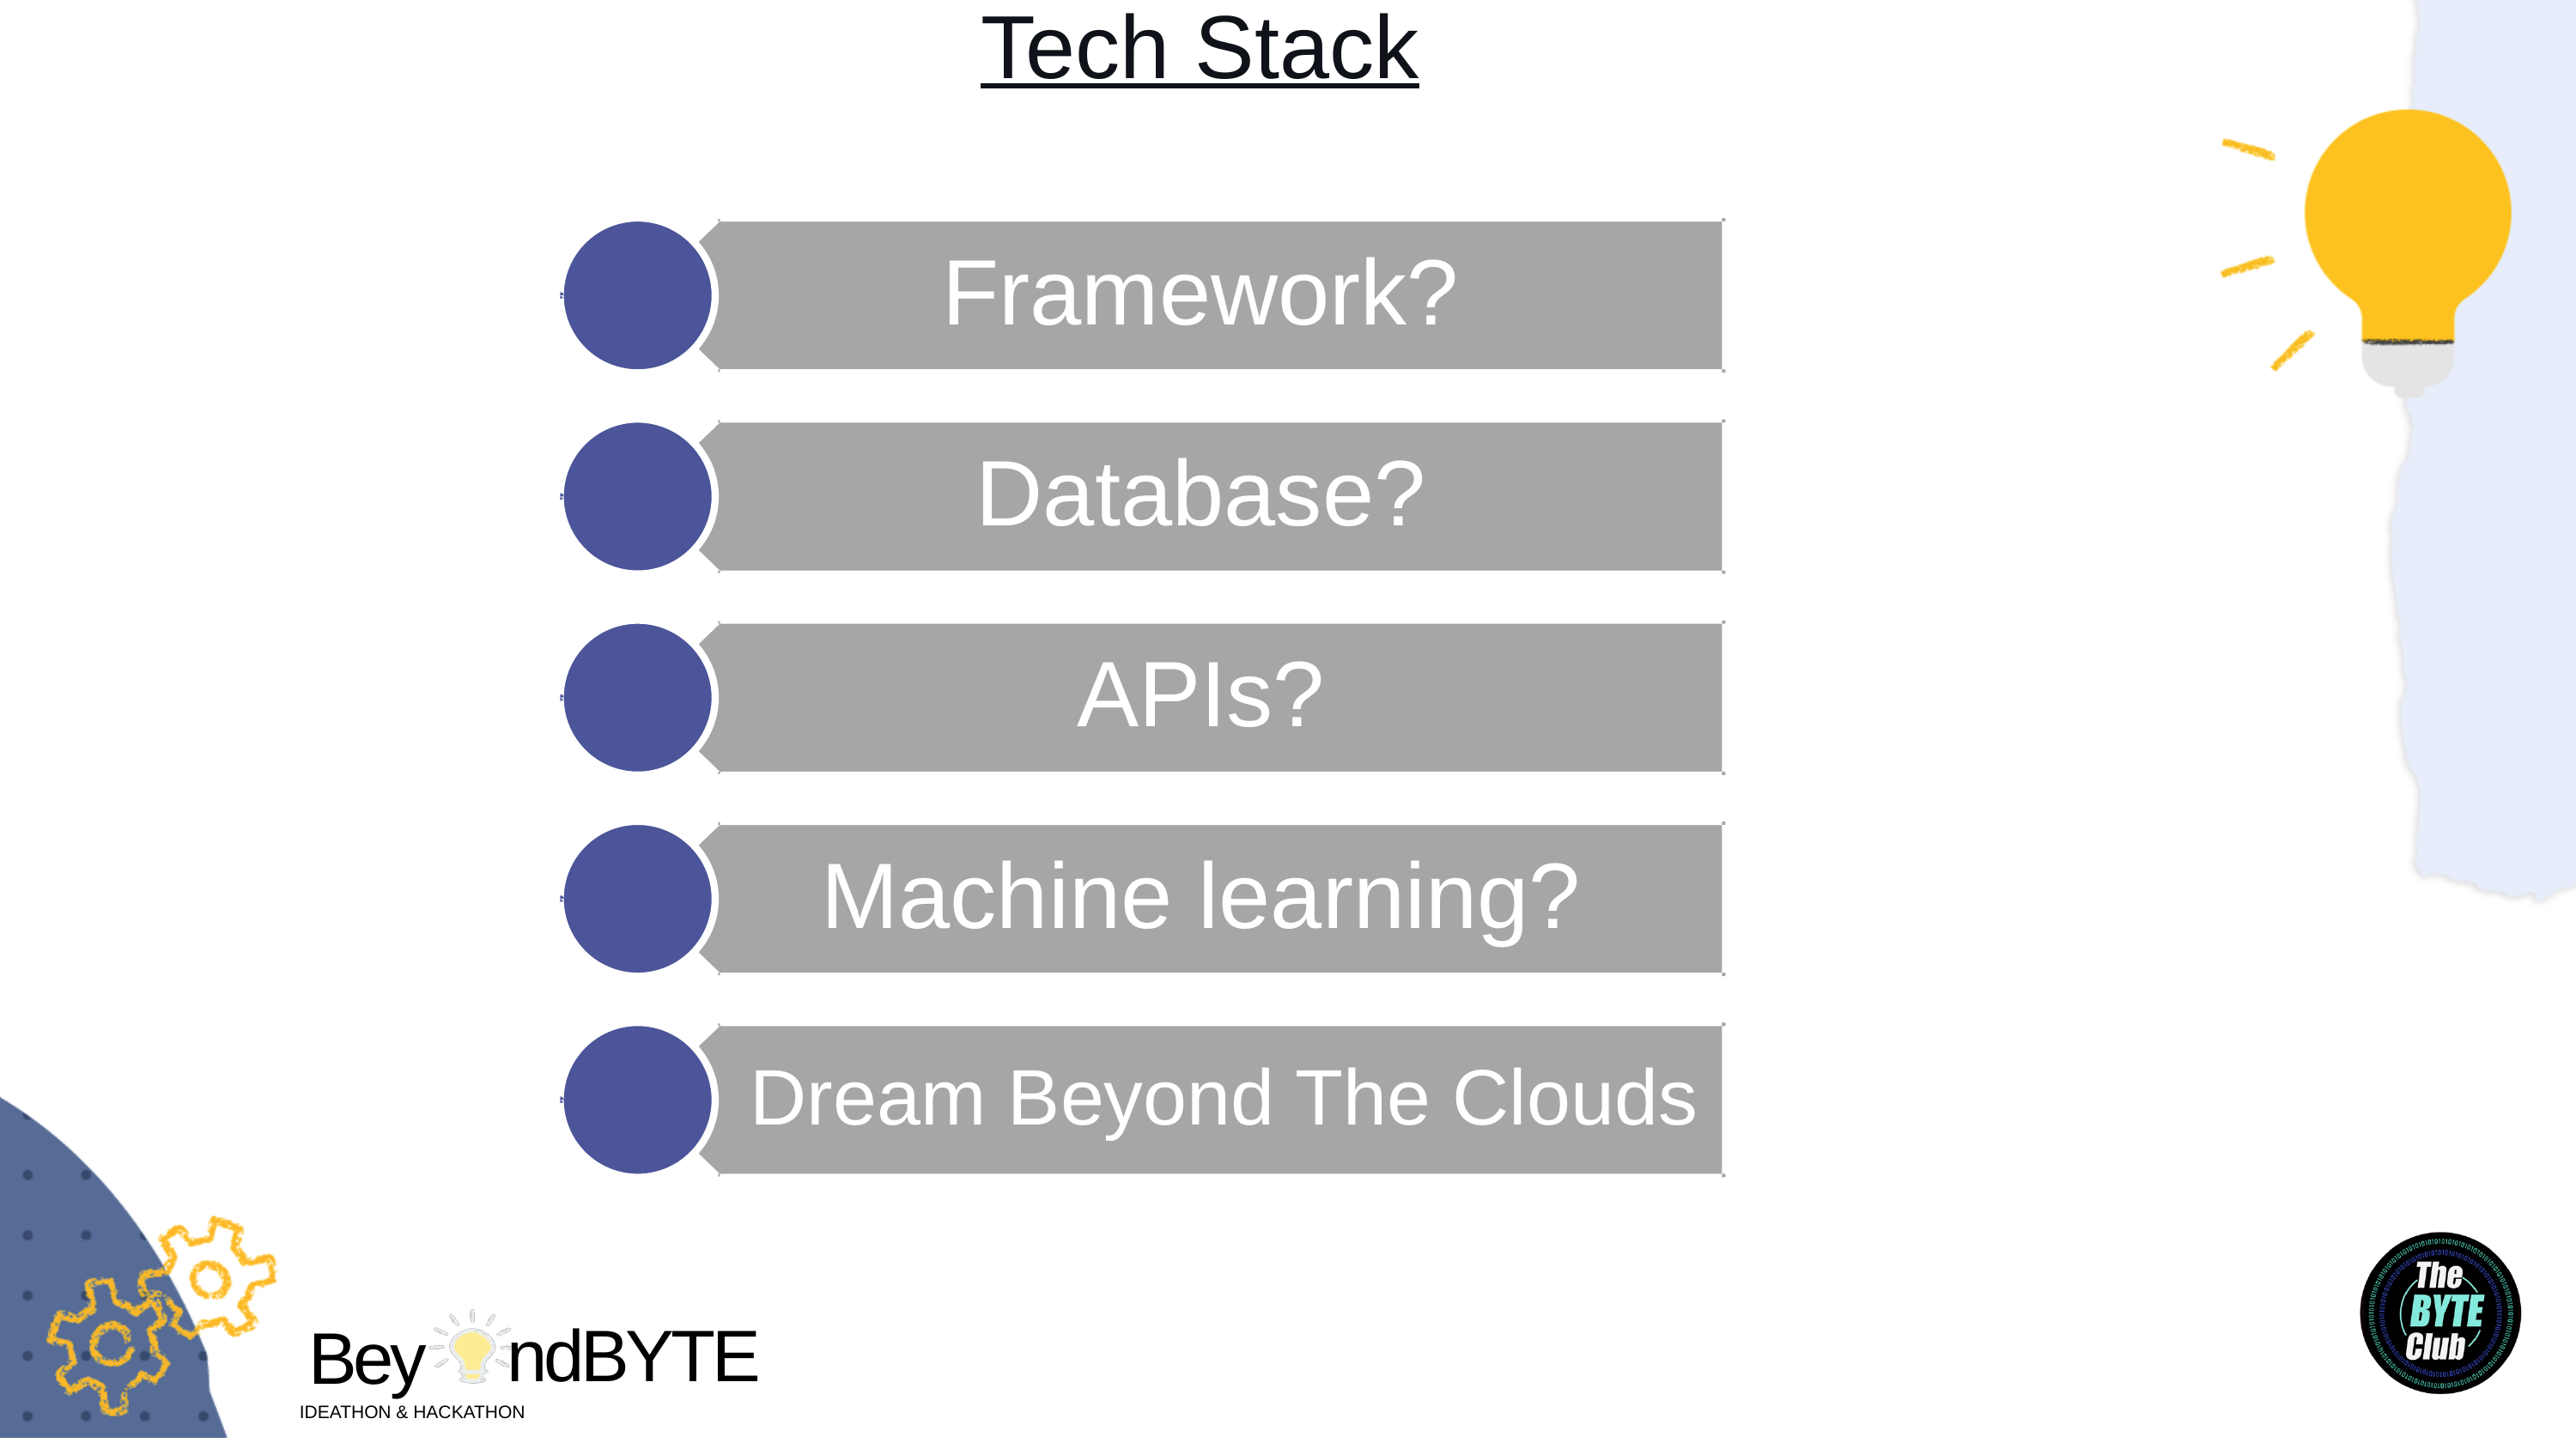

Tech Stack

Framework?

Database?

APIs?

Machine learning?

Dream Beyond The Clouds

ndBYTE
Bey

IDEATHON & HACKATHON